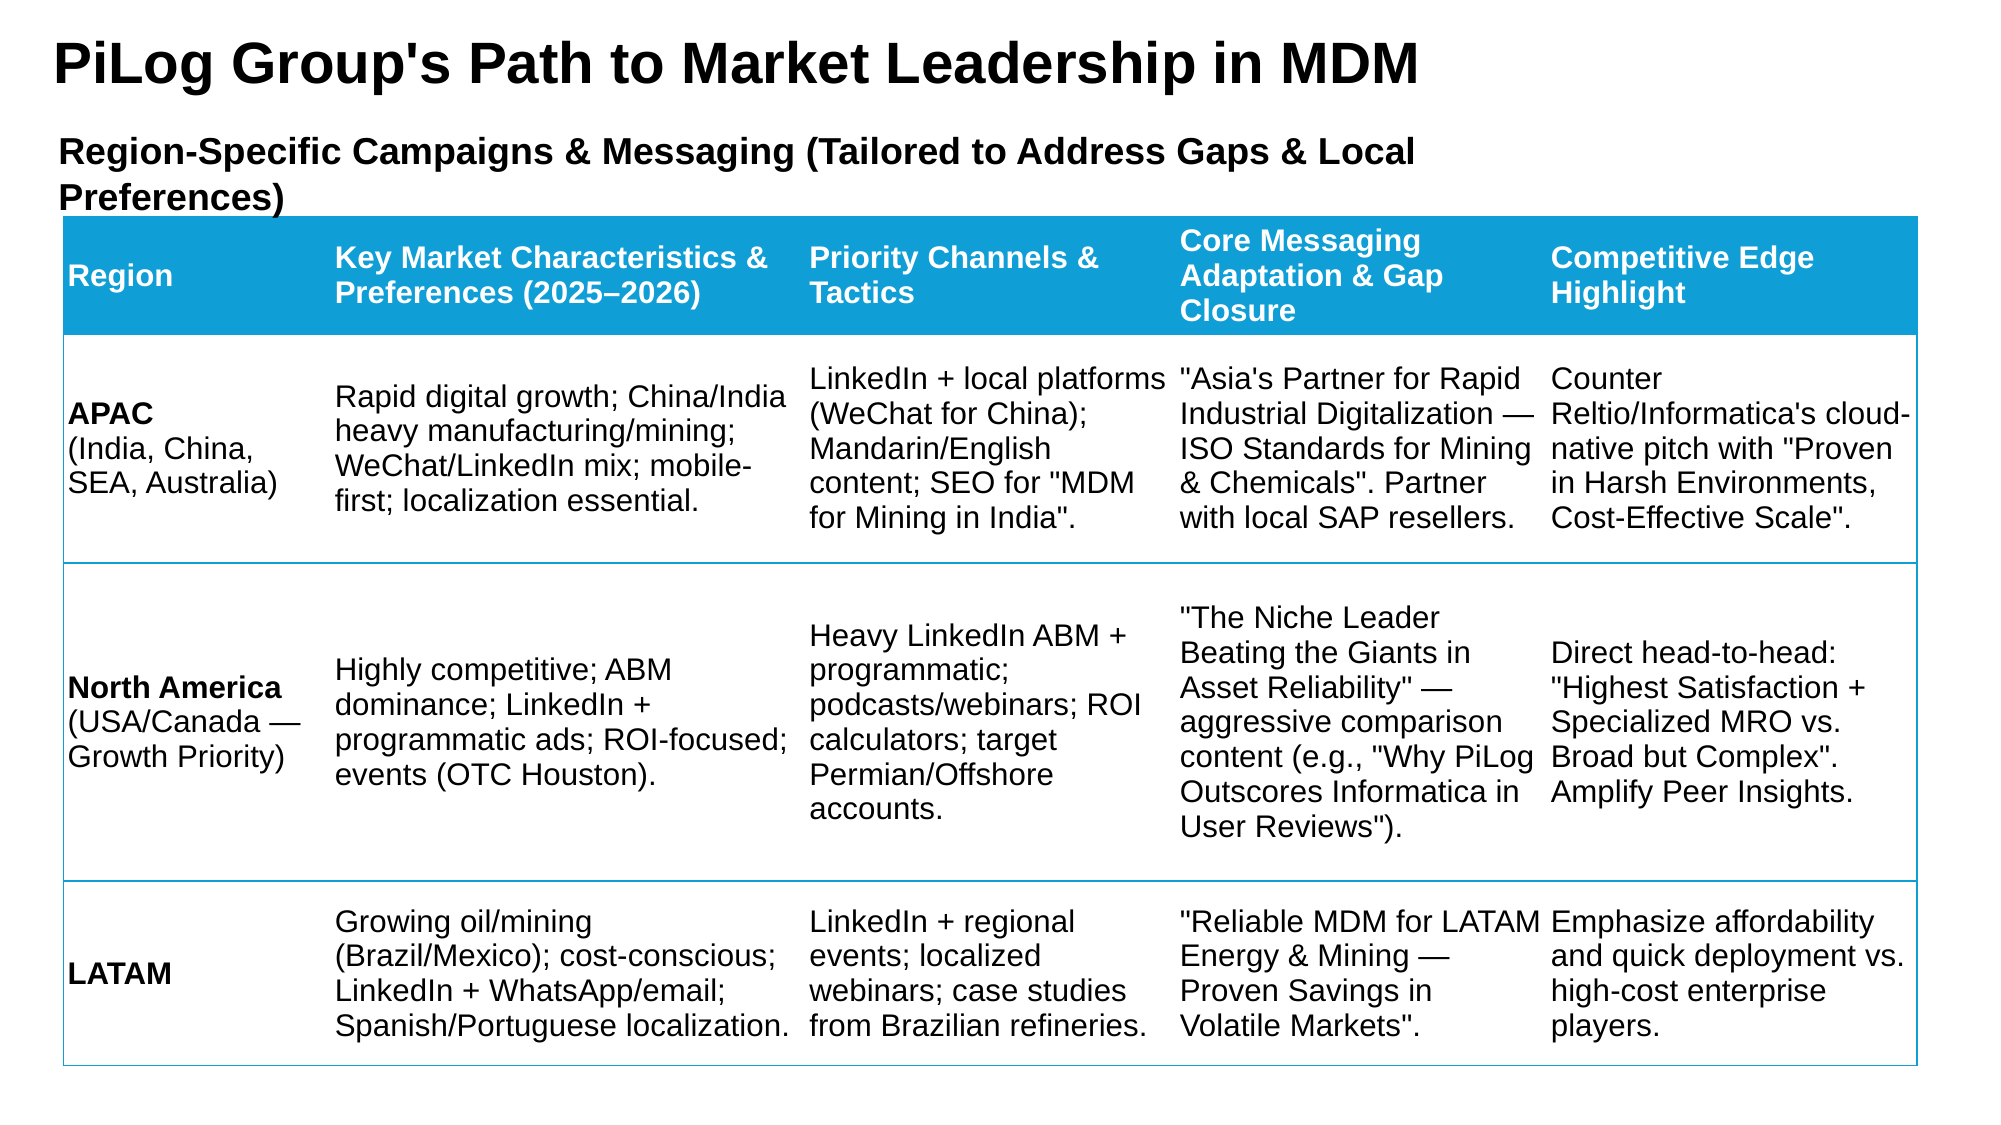

PiLog Group's Path to Market Leadership in MDM
Region-Specific Campaigns & Messaging (Tailored to Address Gaps & Local Preferences)
| Region | Key Market Characteristics & Preferences (2025–2026) | Priority Channels & Tactics | Core Messaging Adaptation & Gap Closure | Competitive Edge Highlight |
| --- | --- | --- | --- | --- |
| APAC  (India, China, SEA, Australia) | Rapid digital growth; China/India heavy manufacturing/mining; WeChat/LinkedIn mix; mobile-first; localization essential. | LinkedIn + local platforms (WeChat for China); Mandarin/English content; SEO for "MDM for Mining in India". | "Asia's Partner for Rapid Industrial Digitalization — ISO Standards for Mining & Chemicals". Partner with local SAP resellers. | Counter Reltio/Informatica's cloud-native pitch with "Proven in Harsh Environments, Cost-Effective Scale". |
| North America (USA/Canada — Growth Priority) | Highly competitive; ABM dominance; LinkedIn + programmatic ads; ROI-focused; events (OTC Houston). | Heavy LinkedIn ABM + programmatic; podcasts/webinars; ROI calculators; target Permian/Offshore accounts. | "The Niche Leader Beating the Giants in Asset Reliability" — aggressive comparison content (e.g., "Why PiLog Outscores Informatica in User Reviews"). | Direct head-to-head: "Highest Satisfaction + Specialized MRO vs. Broad but Complex". Amplify Peer Insights. |
| LATAM | Growing oil/mining (Brazil/Mexico); cost-conscious; LinkedIn + WhatsApp/email; Spanish/Portuguese localization. | LinkedIn + regional events; localized webinars; case studies from Brazilian refineries. | "Reliable MDM for LATAM Energy & Mining — Proven Savings in Volatile Markets". | Emphasize affordability and quick deployment vs. high-cost enterprise players. |